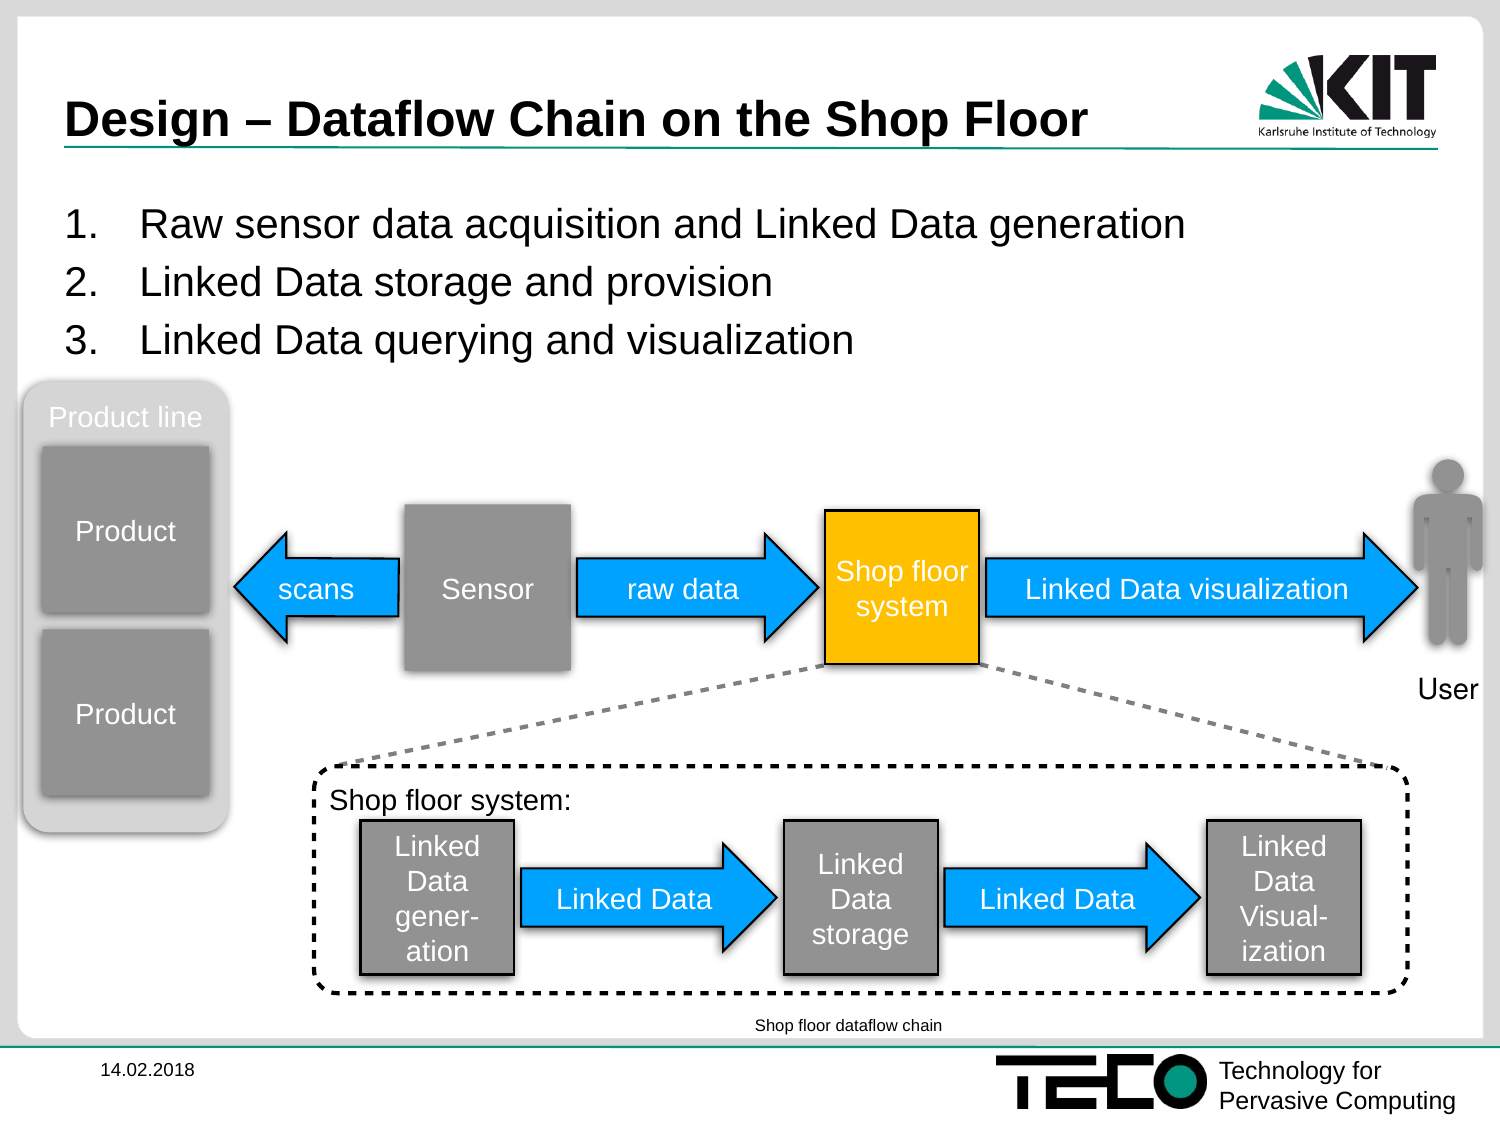

# Design – Dataflow Chain on the Shop Floor
Raw sensor data acquisition and Linked Data generation
Linked Data storage and provision
Linked Data querying and visualization
Product line
Product

Sensor
Shop floor system
scans
raw data
Linked Data visualization
Product
User

Shop floor system:
Linked Data gener-ation
Linked Data storage
Linked Data Visual-ization
Linked Data
Linked Data
Shop floor dataflow chain